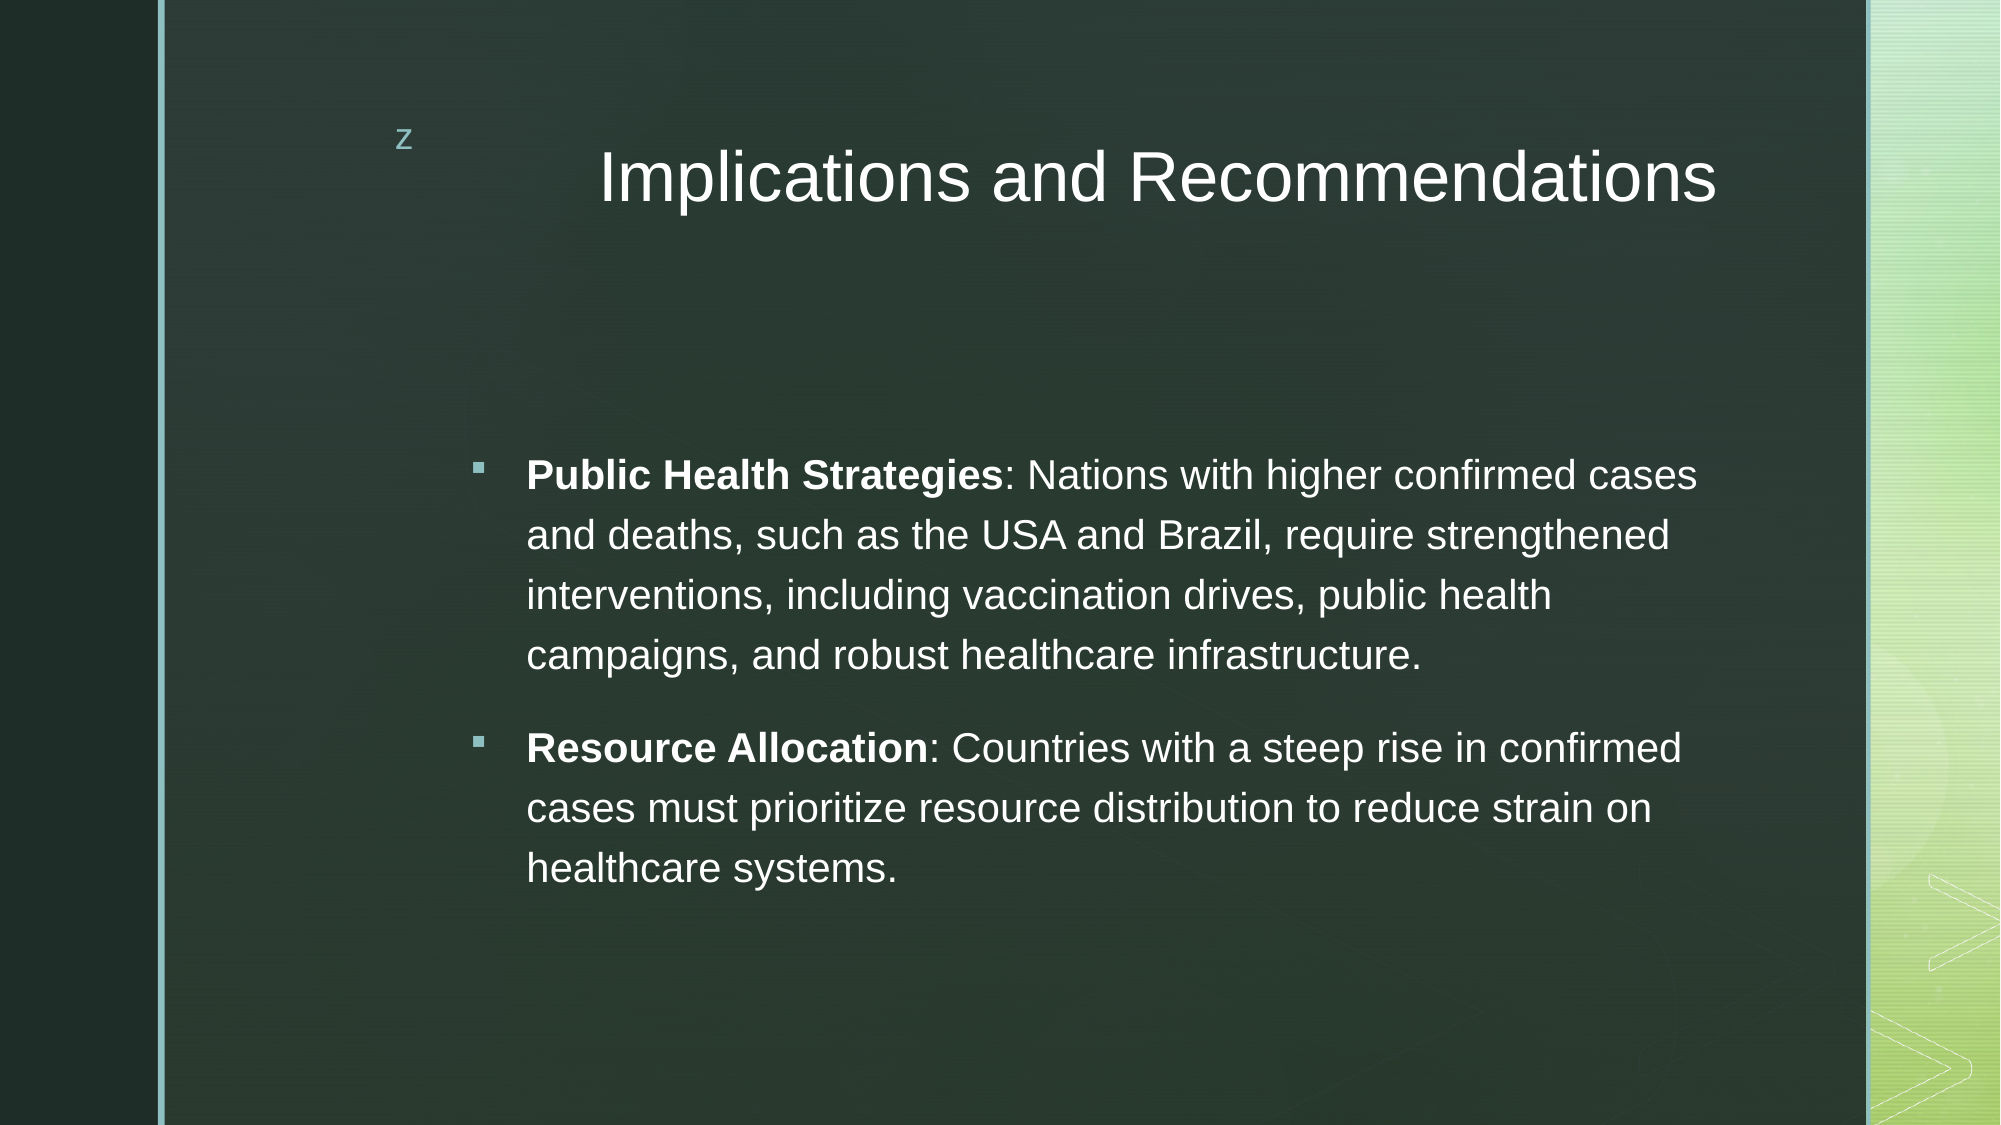

# Implications and Recommendations
Public Health Strategies: Nations with higher confirmed cases and deaths, such as the USA and Brazil, require strengthened interventions, including vaccination drives, public health campaigns, and robust healthcare infrastructure.
Resource Allocation: Countries with a steep rise in confirmed cases must prioritize resource distribution to reduce strain on healthcare systems.